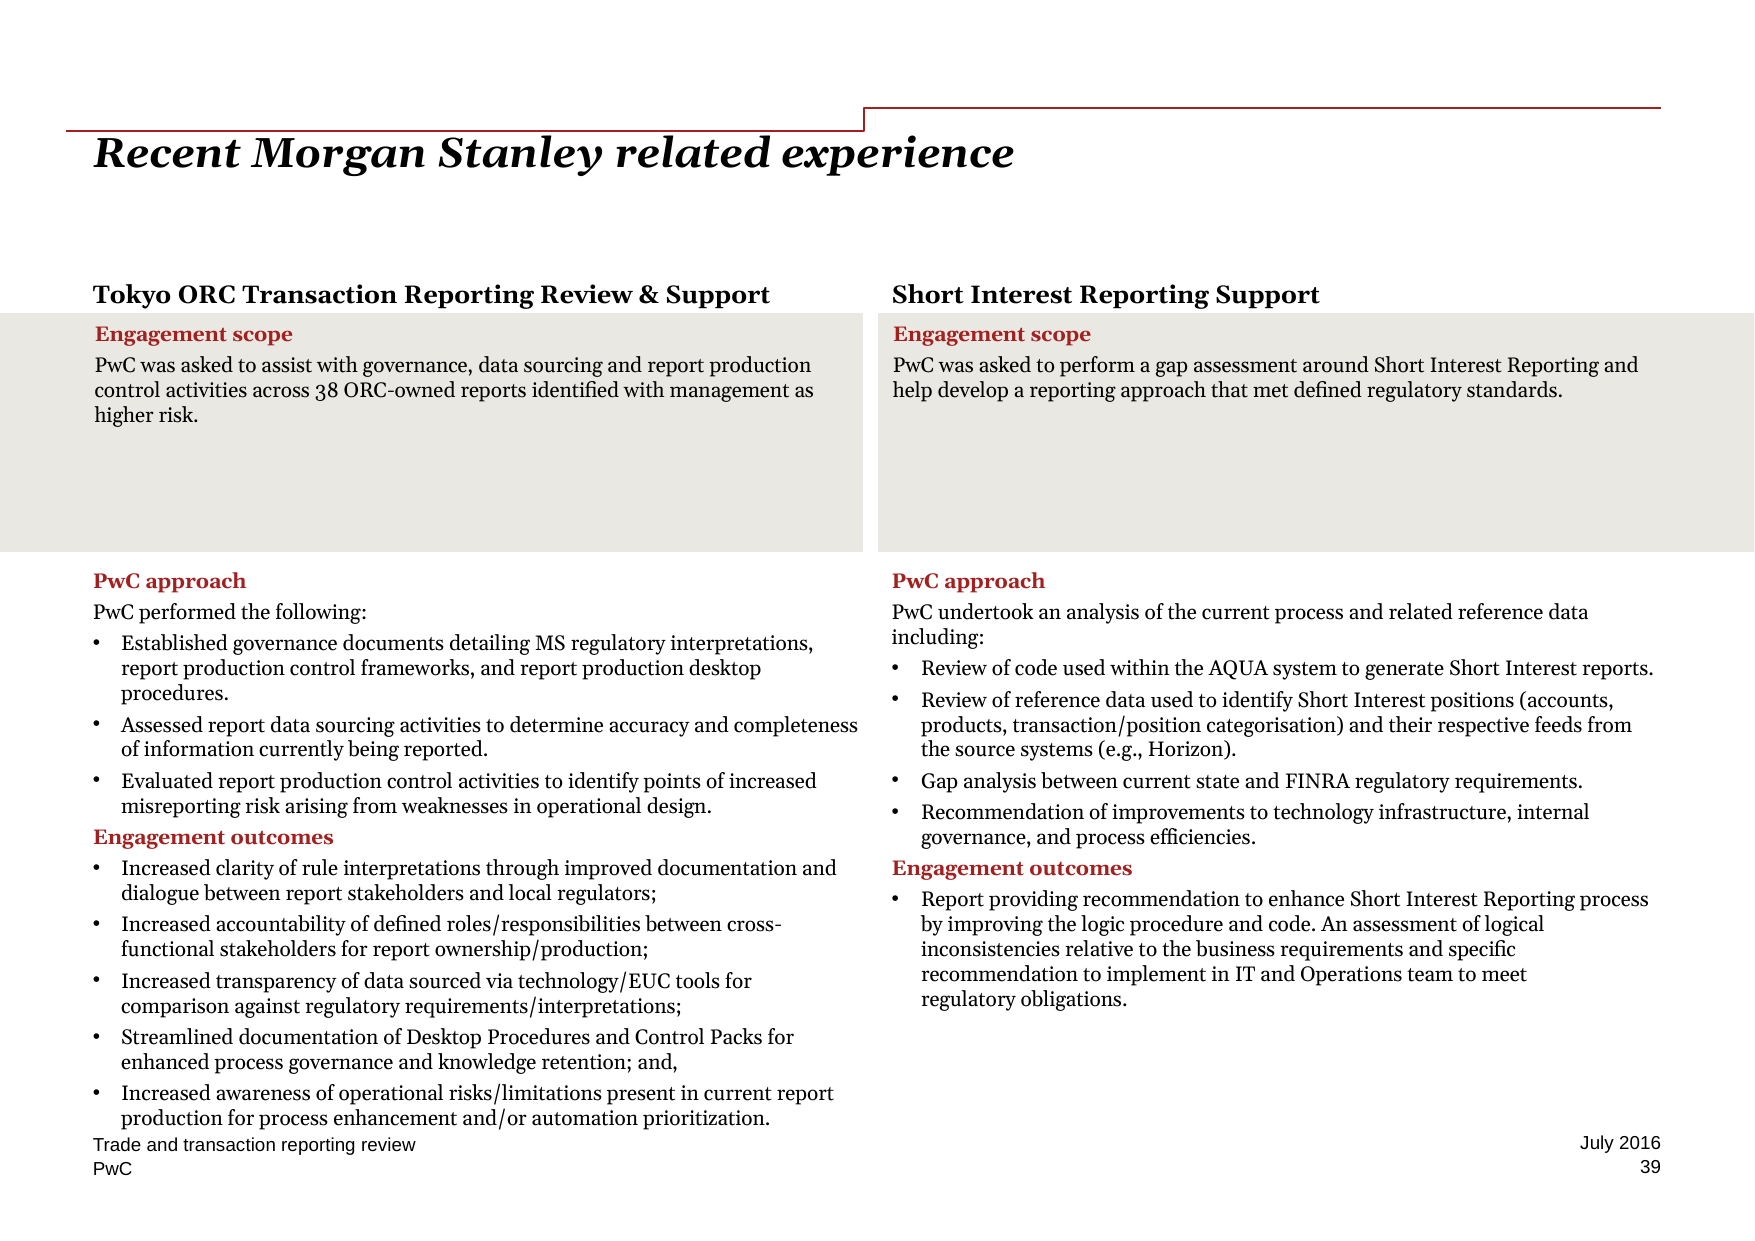

# Recent Morgan Stanley related experience
Tokyo ORC Transaction Reporting Review & Support

Short Interest Reporting Support
Engagement scope
PwC was asked to assist with governance, data sourcing and report production control activities across 38 ORC-owned reports identified with management as higher risk.
Engagement scope
PwC was asked to perform a gap assessment around Short Interest Reporting and help develop a reporting approach that met defined regulatory standards.
PwC approach
PwC performed the following:
Established governance documents detailing MS regulatory interpretations, report production control frameworks, and report production desktop procedures.
Assessed report data sourcing activities to determine accuracy and completeness of information currently being reported.
Evaluated report production control activities to identify points of increased misreporting risk arising from weaknesses in operational design.
Engagement outcomes
Increased clarity of rule interpretations through improved documentation and dialogue between report stakeholders and local regulators;
Increased accountability of defined roles/responsibilities between cross-functional stakeholders for report ownership/production;
Increased transparency of data sourced via technology/EUC tools for comparison against regulatory requirements/interpretations;
Streamlined documentation of Desktop Procedures and Control Packs for enhanced process governance and knowledge retention; and,
Increased awareness of operational risks/limitations present in current report production for process enhancement and/or automation prioritization.
PwC approach
PwC undertook an analysis of the current process and related reference data including:
Review of code used within the AQUA system to generate Short Interest reports.
Review of reference data used to identify Short Interest positions (accounts, products, transaction/position categorisation) and their respective feeds from the source systems (e.g., Horizon).
Gap analysis between current state and FINRA regulatory requirements.
Recommendation of improvements to technology infrastructure, internal governance, and process efficiencies.
Engagement outcomes
Report providing recommendation to enhance Short Interest Reporting process by improving the logic procedure and code. An assessment of logical inconsistencies relative to the business requirements and specific recommendation to implement in IT and Operations team to meet regulatory obligations.
July 2016
Trade and transaction reporting review
39